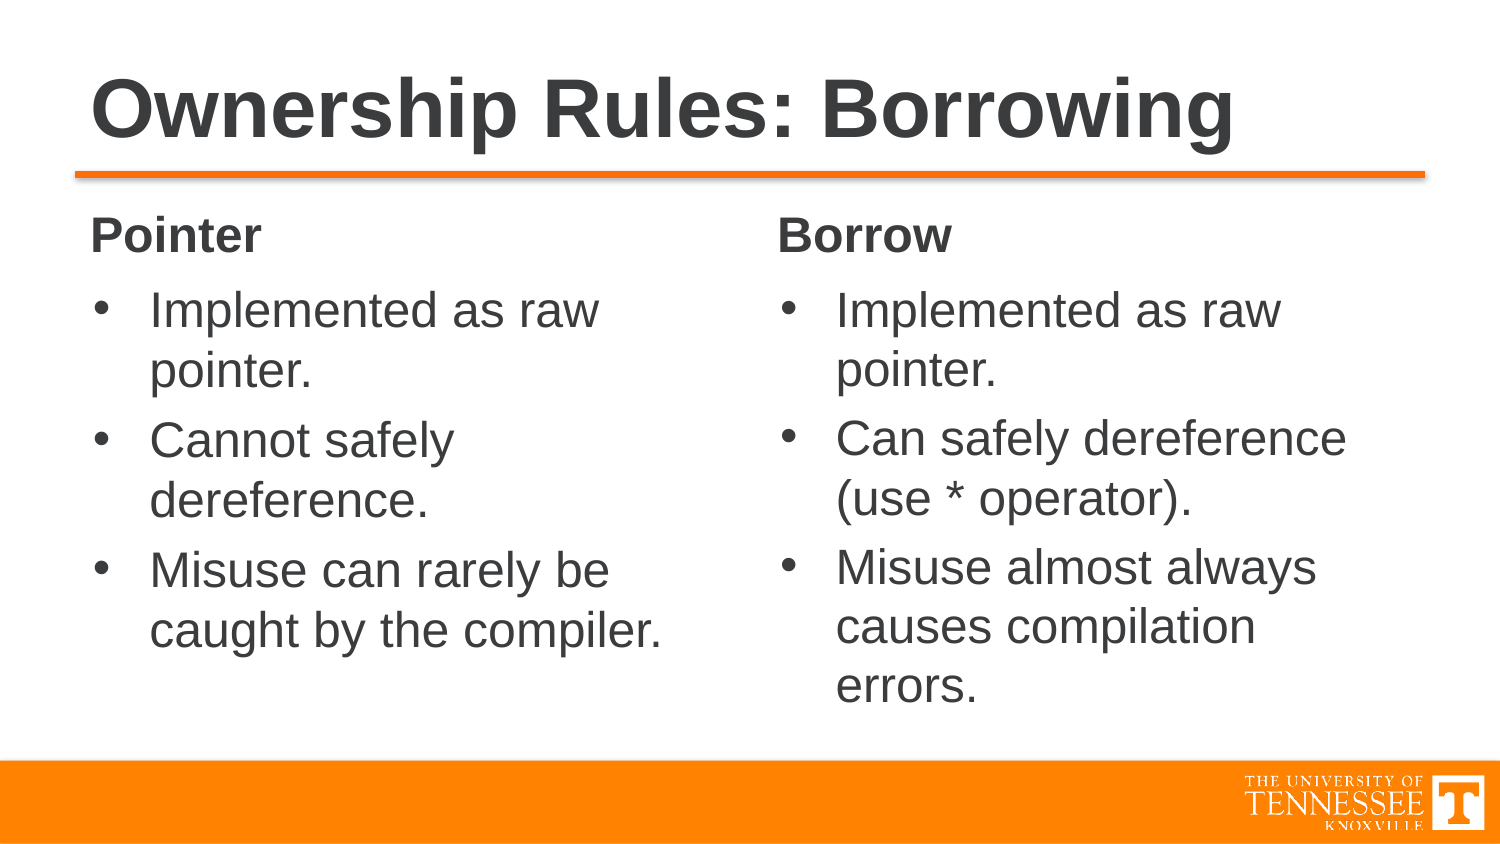

# Ownership Rules: Borrowing
Pointer
Borrow
Implemented as raw pointer.
Cannot safely dereference.
Misuse can rarely be caught by the compiler.
Implemented as raw pointer.
Can safely dereference (use * operator).
Misuse almost always causes compilation errors.